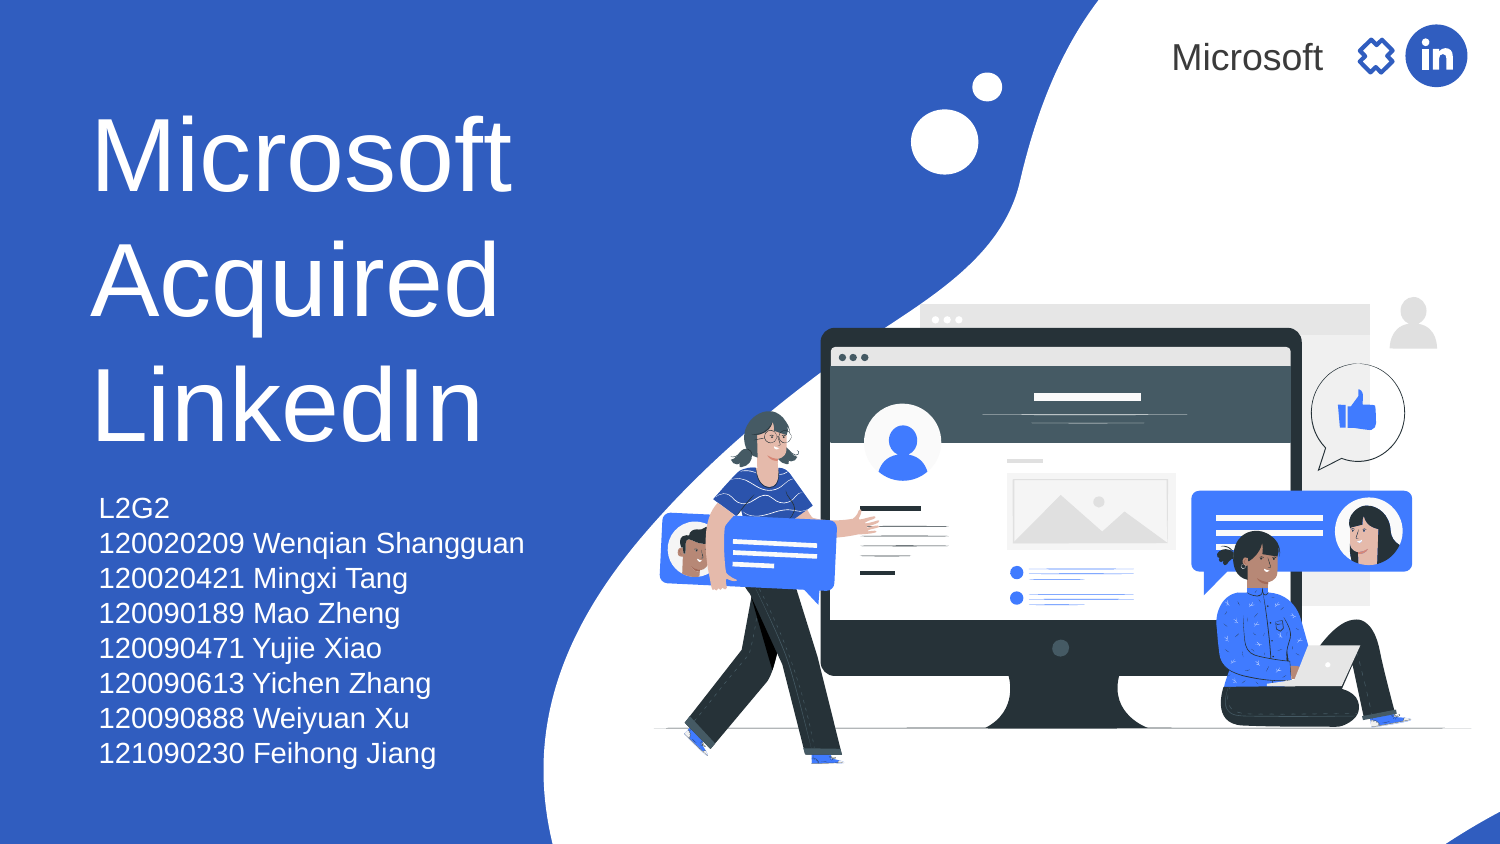

Microsoft

# Microsoft Acquired LinkedIn

L2G2
120020209 Wenqian Shangguan
120020421 Mingxi Tang
120090189 Mao Zheng
120090471 Yujie Xiao
120090613 Yichen Zhang
120090888 Weiyuan Xu
121090230 Feihong Jiang